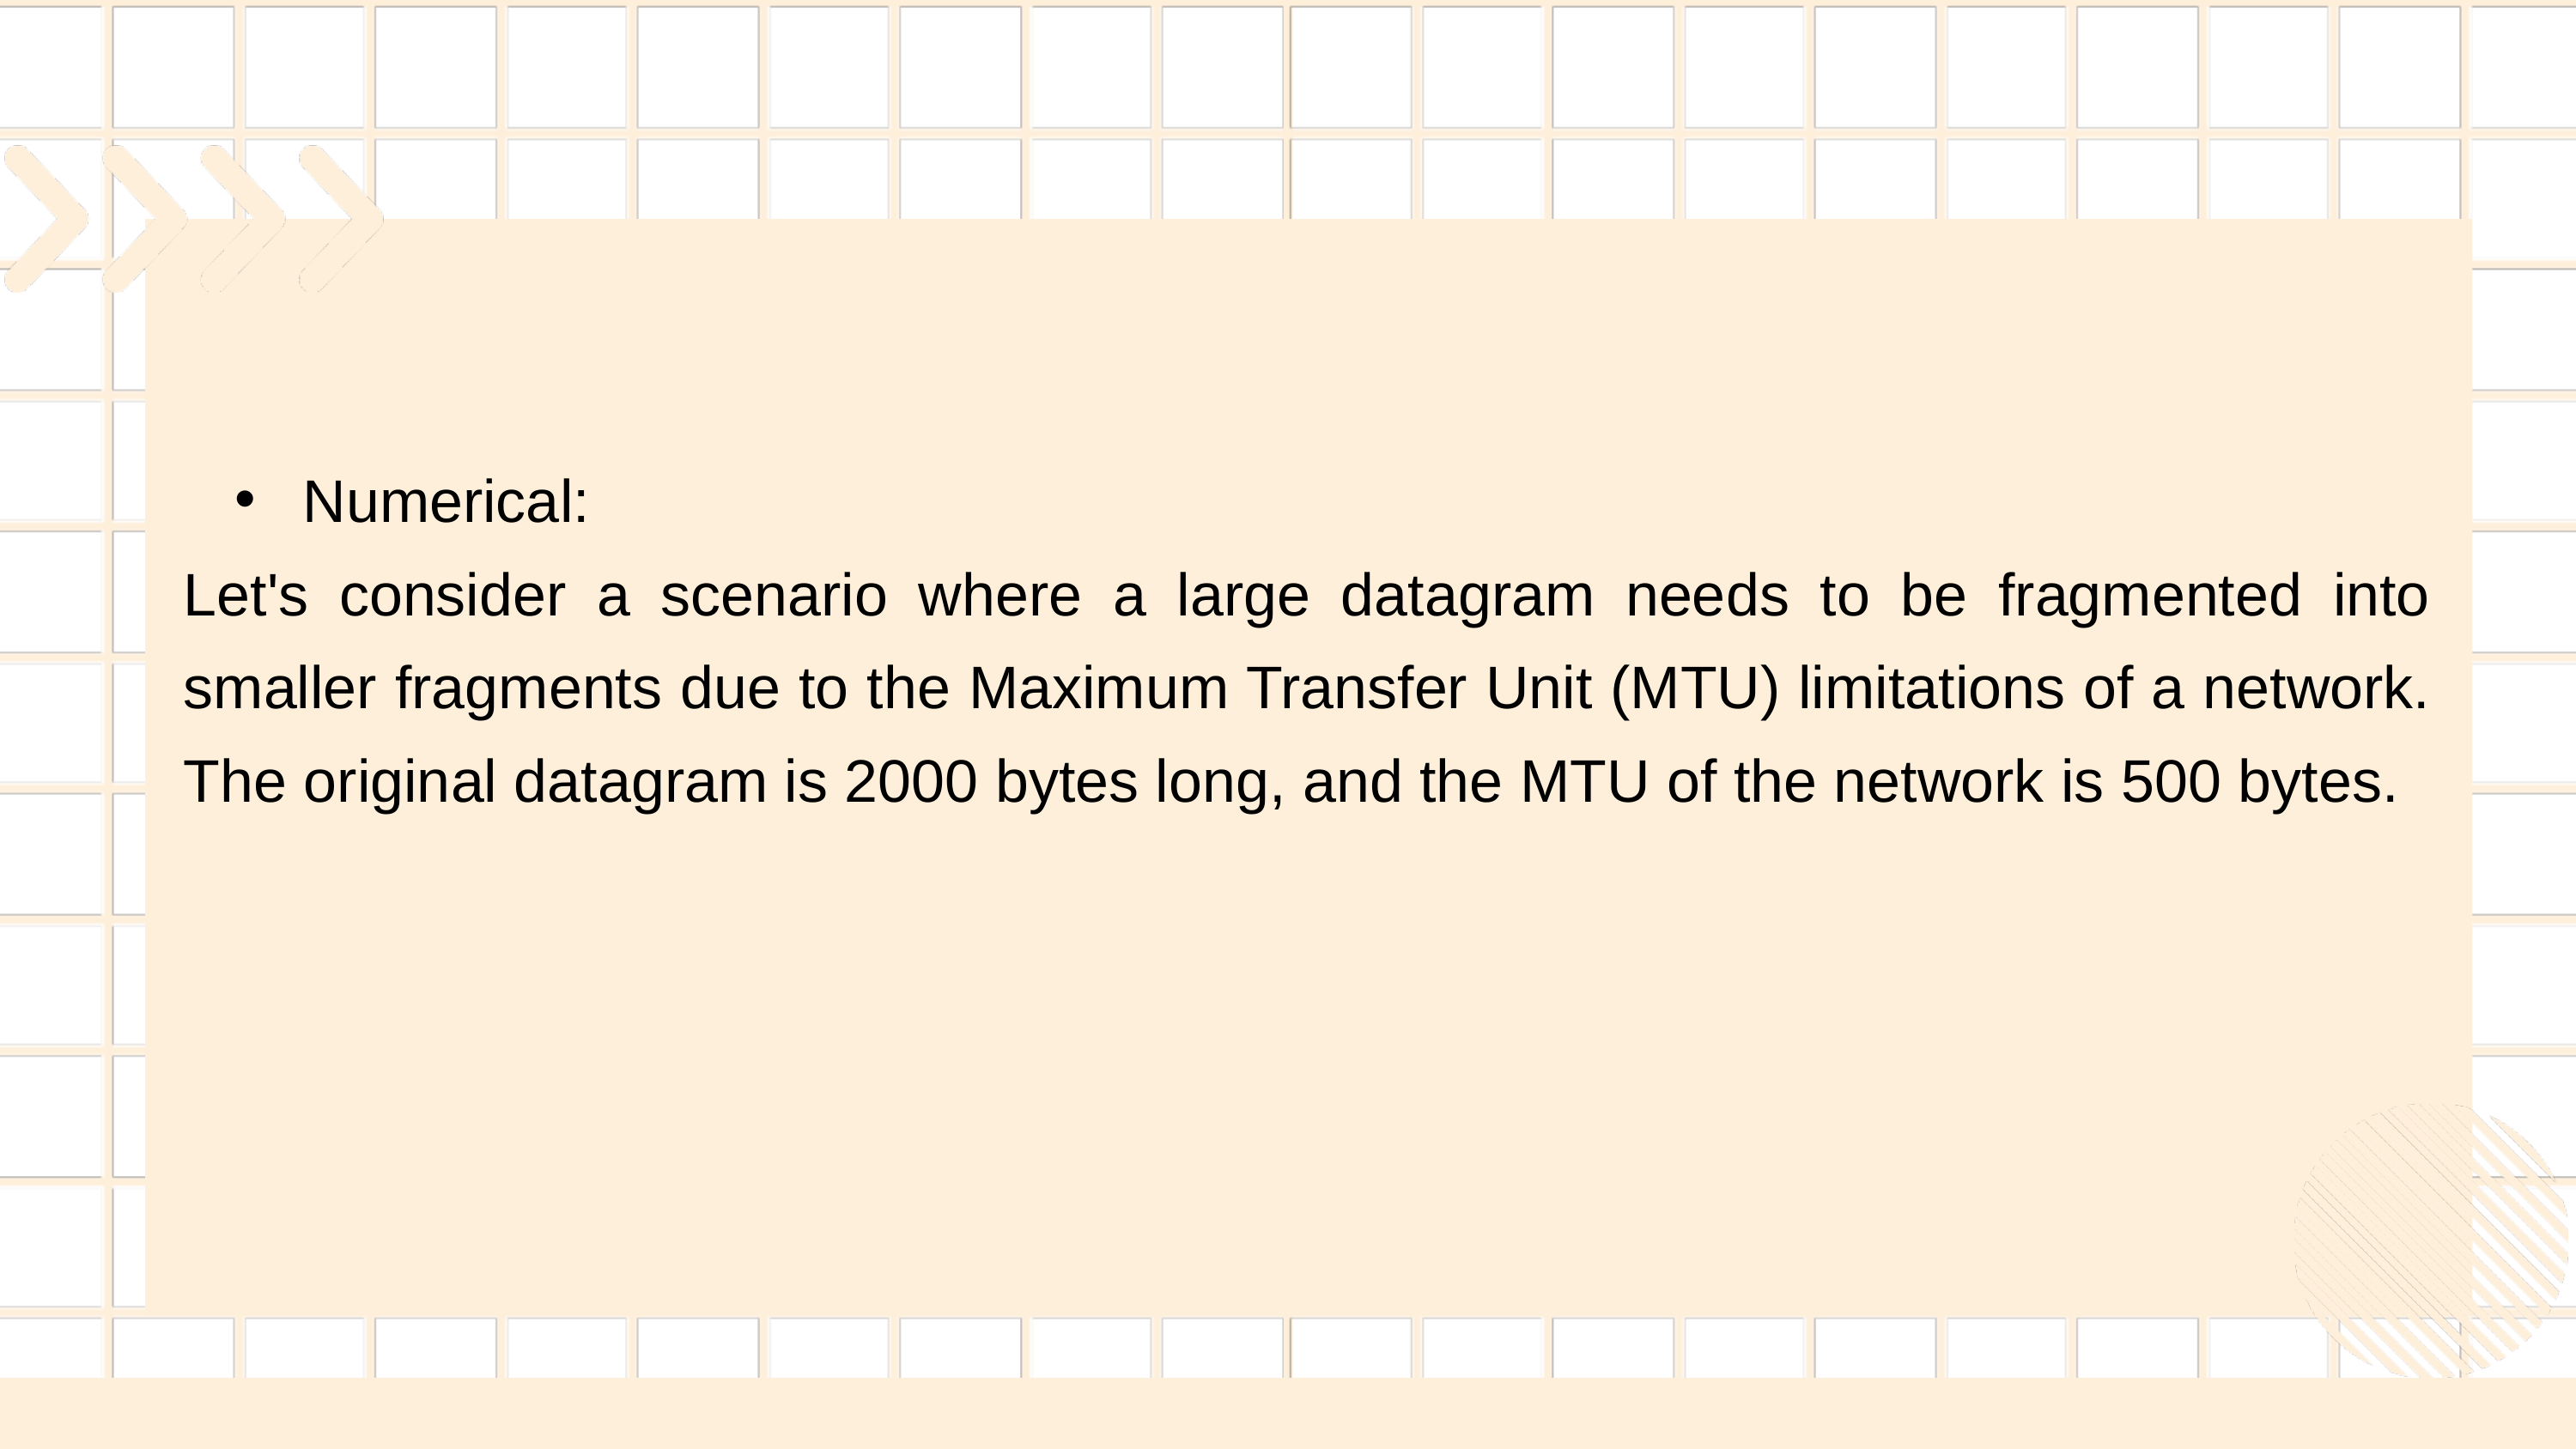

Numerical:
Let's consider a scenario where a large datagram needs to be fragmented into smaller fragments due to the Maximum Transfer Unit (MTU) limitations of a network. The original datagram is 2000 bytes long, and the MTU of the network is 500 bytes.